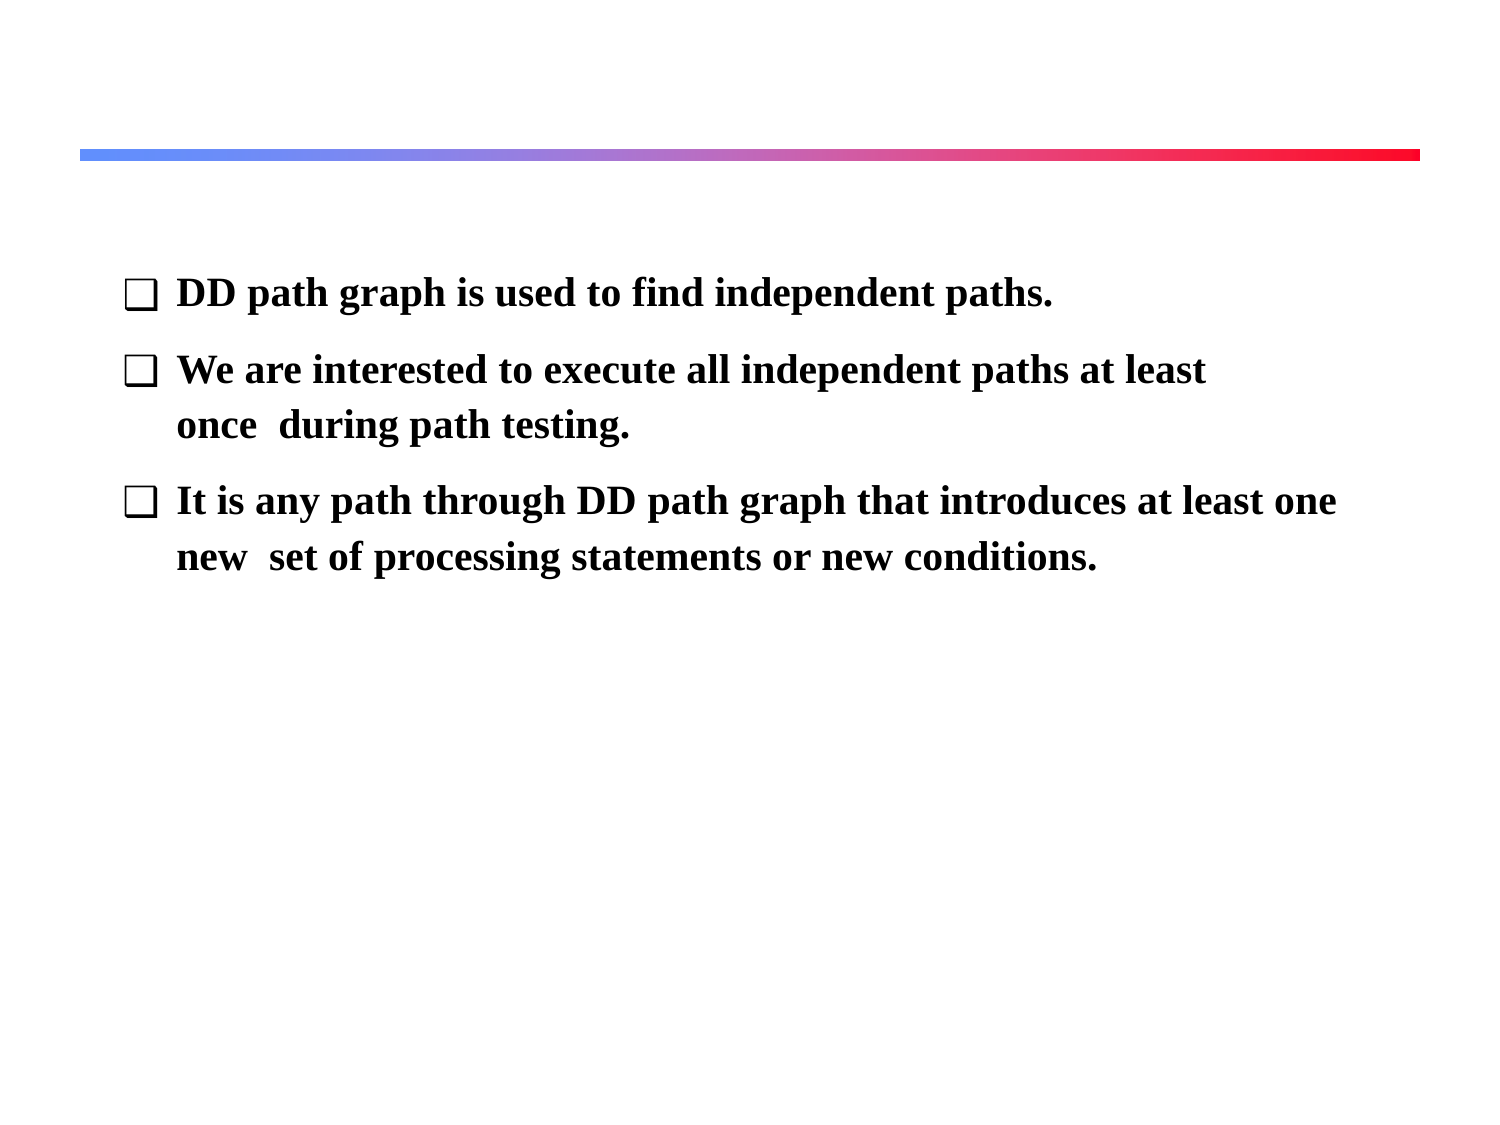

DD path graph is used to find independent paths.
We are interested to execute all independent paths at least once  during path testing.
It is any path through DD path graph that introduces at least one new  set of processing statements or new conditions.